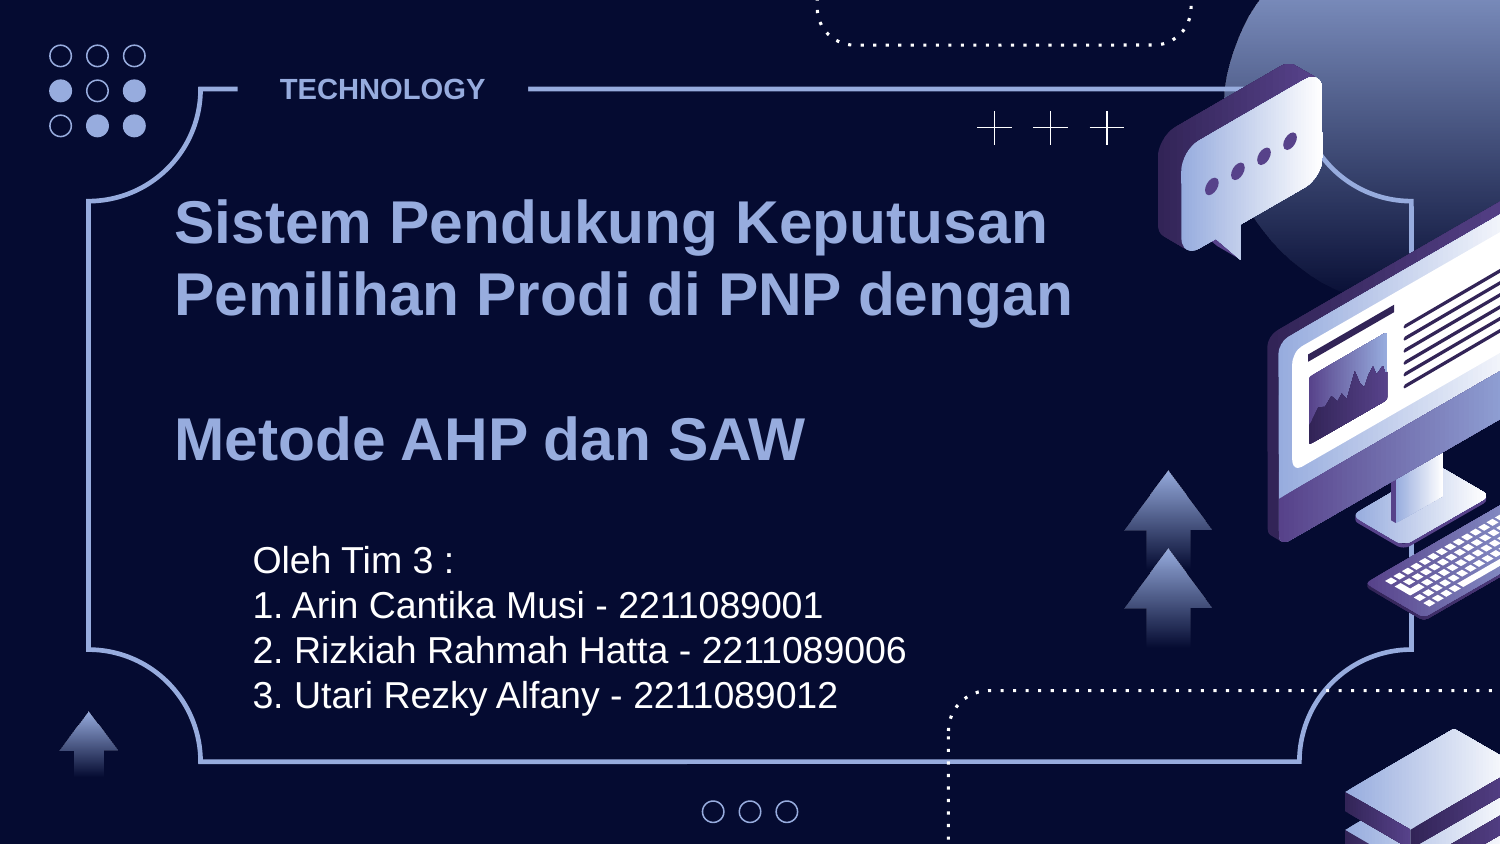

TECHNOLOGY

# Sistem Pendukung Keputusan Pemilihan Prodi di PNP dengan Metode AHP dan SAW

Oleh Tim 3 :
1. Arin Cantika Musi - 2211089001
2. Rizkiah Rahmah Hatta - 2211089006
3. Utari Rezky Alfany - 2211089012